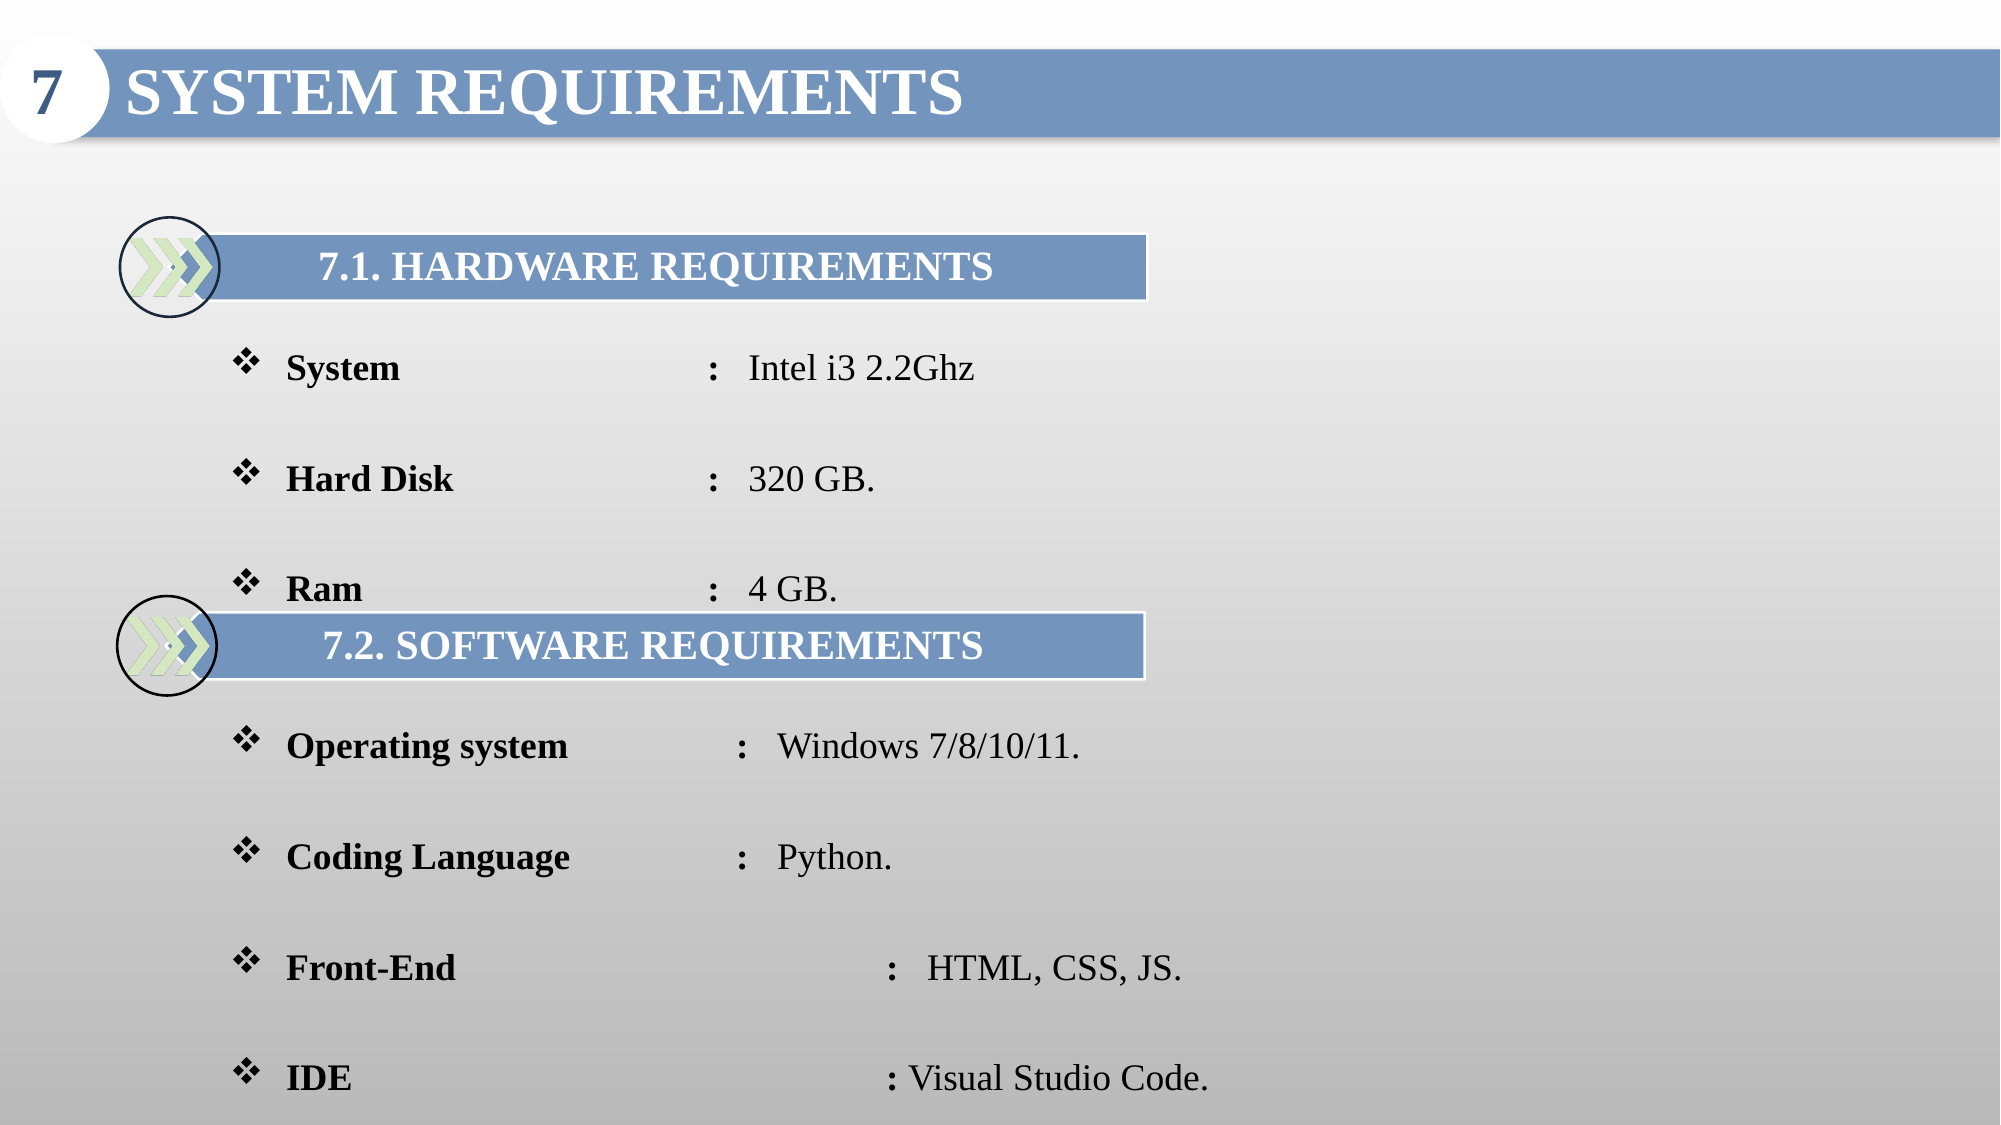

SYSTEM REQUIREMENTS
7
7.1. HARDWARE REQUIREMENTS
System	:   Intel i3 2.2Ghz
Hard Disk	:   320 GB.
Ram	:   4 GB.

7.2. SOFTWARE REQUIREMENTS
Operating system		:   Windows 7/8/10/11.
Coding Language		:   Python.
Front-End			:   HTML, CSS, JS.
IDE					: Visual Studio Code.